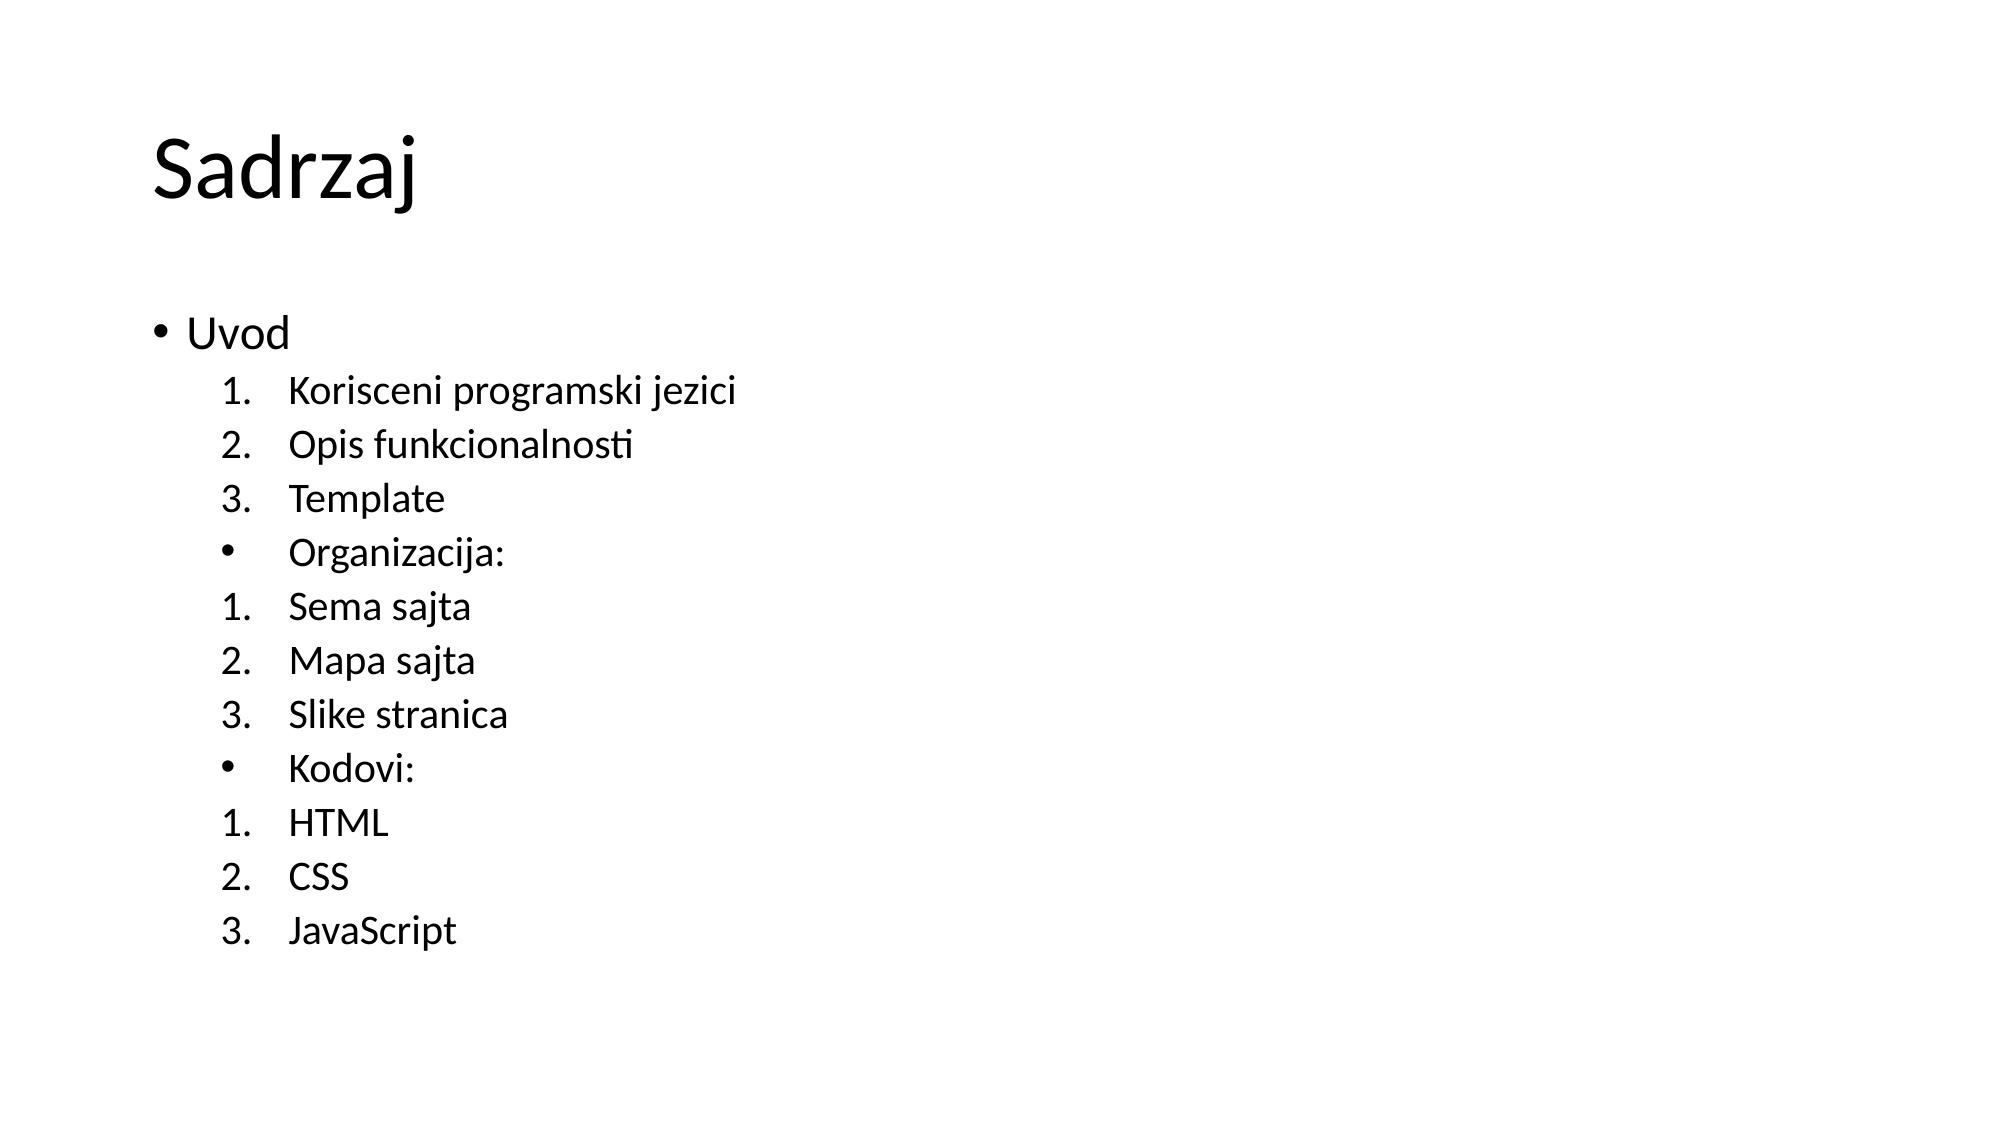

# Sadrzaj
Uvod
Korisceni programski jezici
Opis funkcionalnosti
Template
Organizacija:
Sema sajta
Mapa sajta
Slike stranica
Kodovi:
HTML
CSS
JavaScript